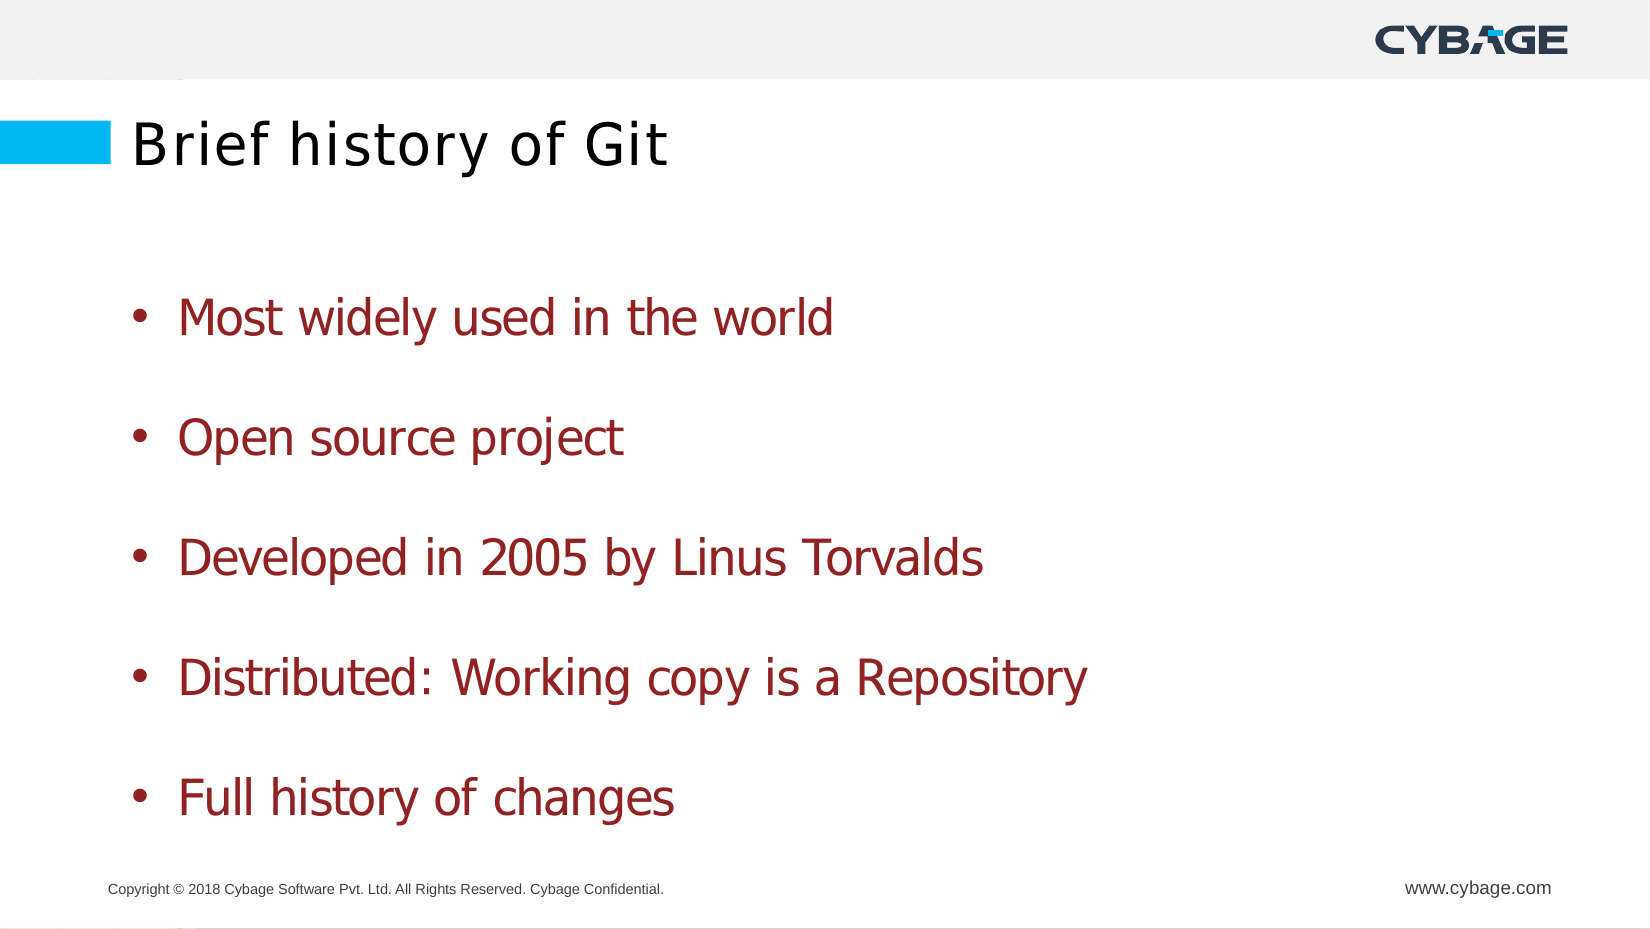

Brief history of Git

Most widely used in the world

Open source project

Developed in 2005 by Linus Torvalds

Distributed: Working copy is a Repository

Full history of changes